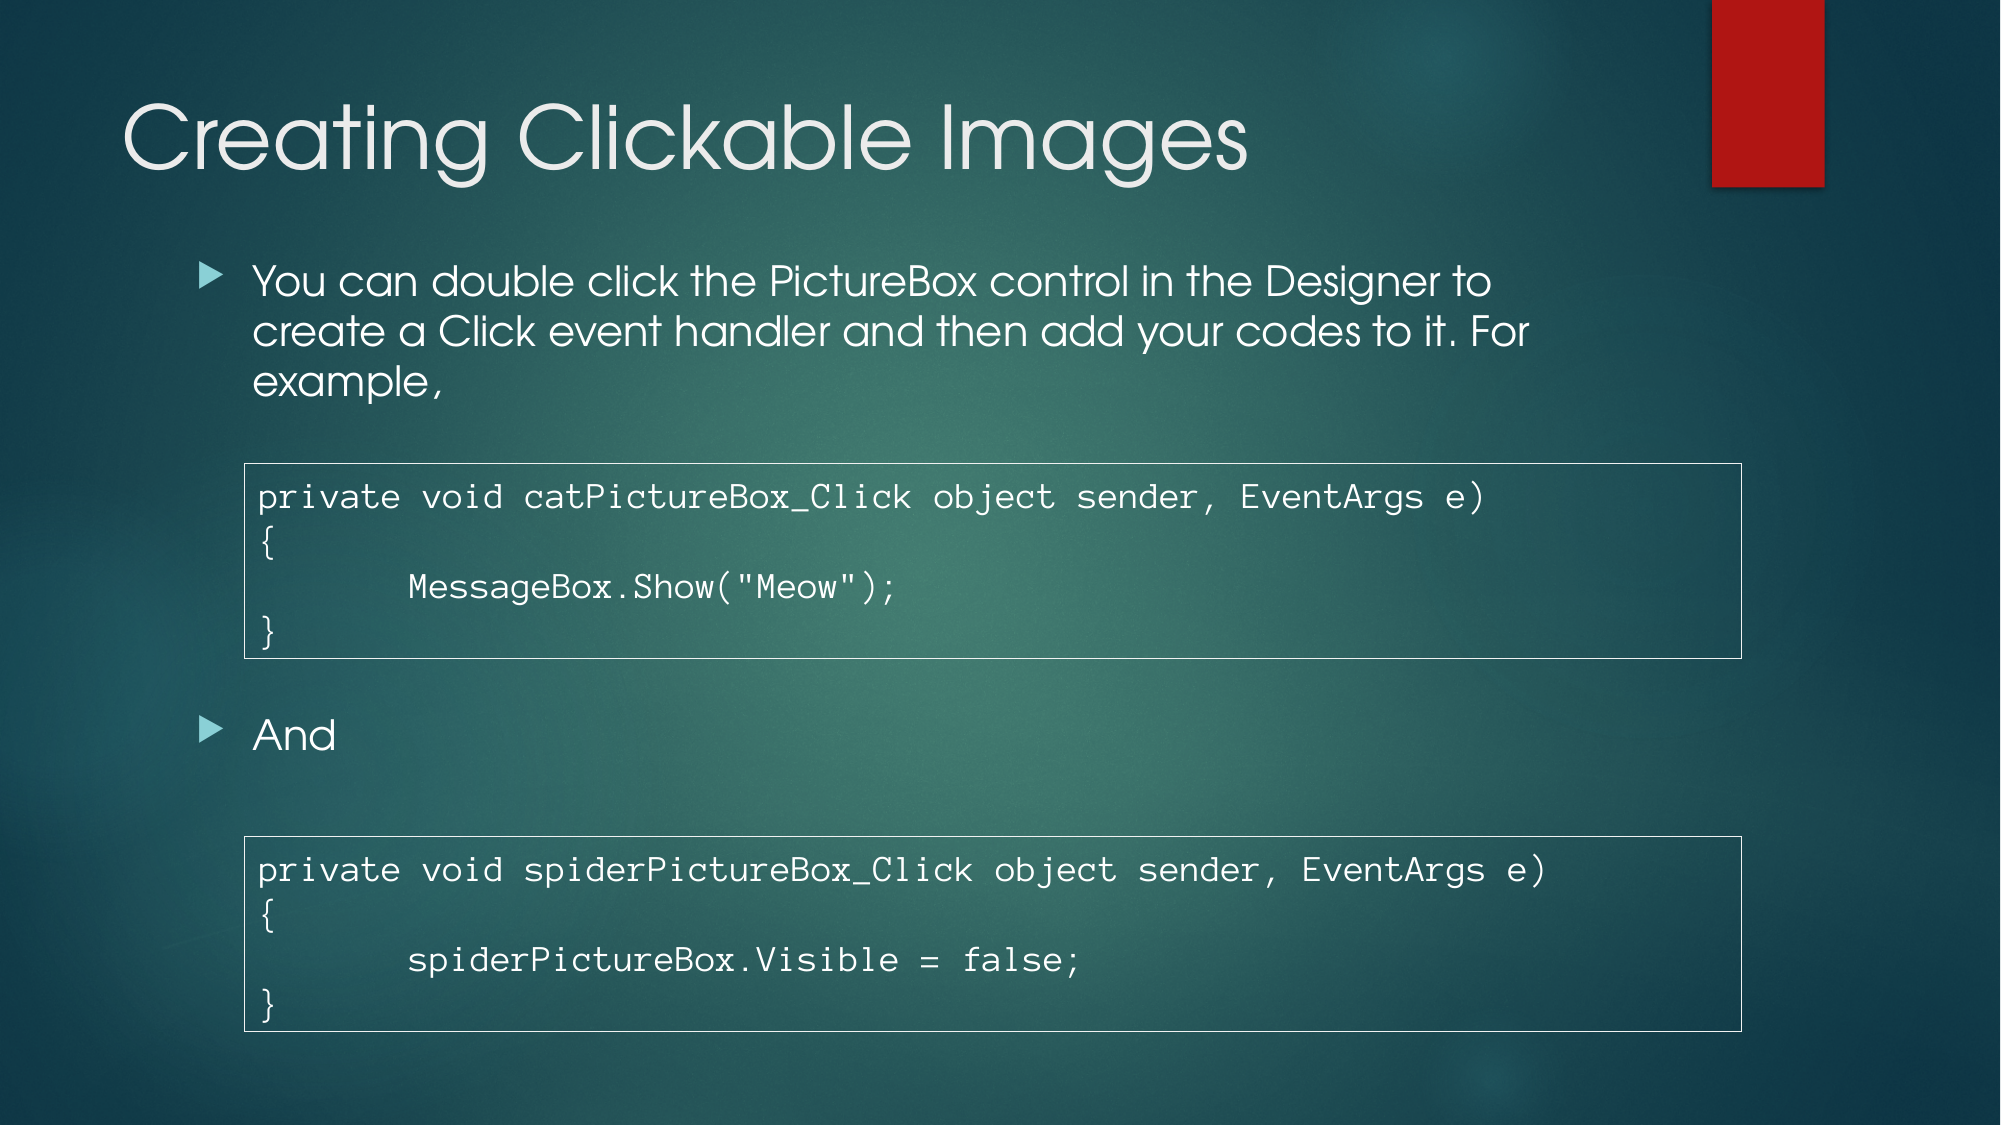

# Creating Clickable Images
You can double click the PictureBox control in the Designer to create a Click event handler and then add your codes to it. For example,

And
private void catPictureBox_Click object sender, EventArgs e)
{
	MessageBox.Show("Meow");
}
private void spiderPictureBox_Click object sender, EventArgs e)
{
	spiderPictureBox.Visible = false;
}